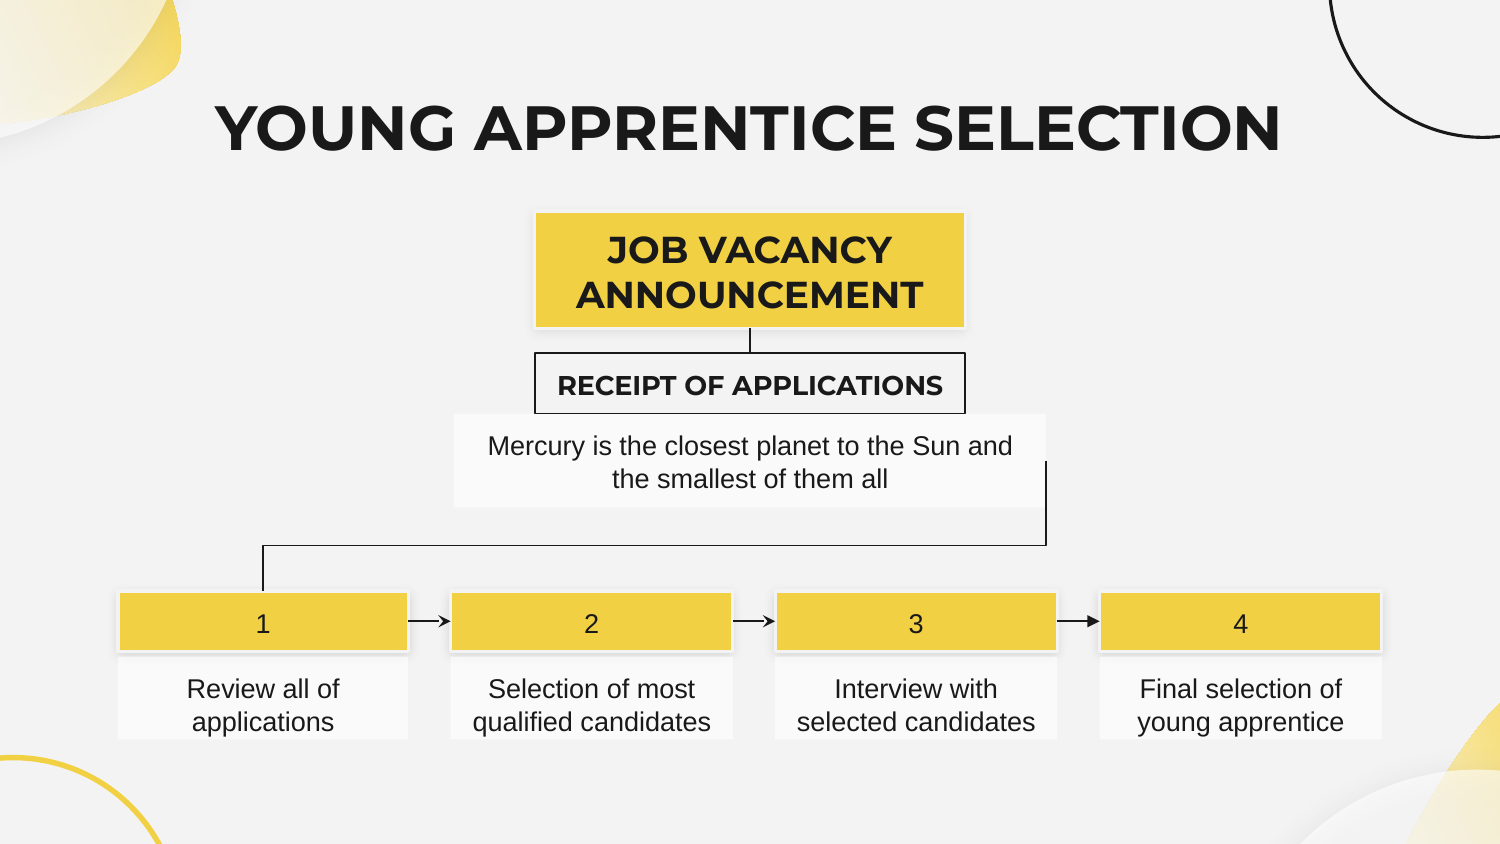

# YOUNG APPRENTICE SELECTION
JOB VACANCY ANNOUNCEMENT
RECEIPT OF APPLICATIONS
Mercury is the closest planet to the Sun and the smallest of them all
1
2
3
4
Review all of applications
Selection of most qualified candidates
Interview with selected candidates
Final selection of young apprentice